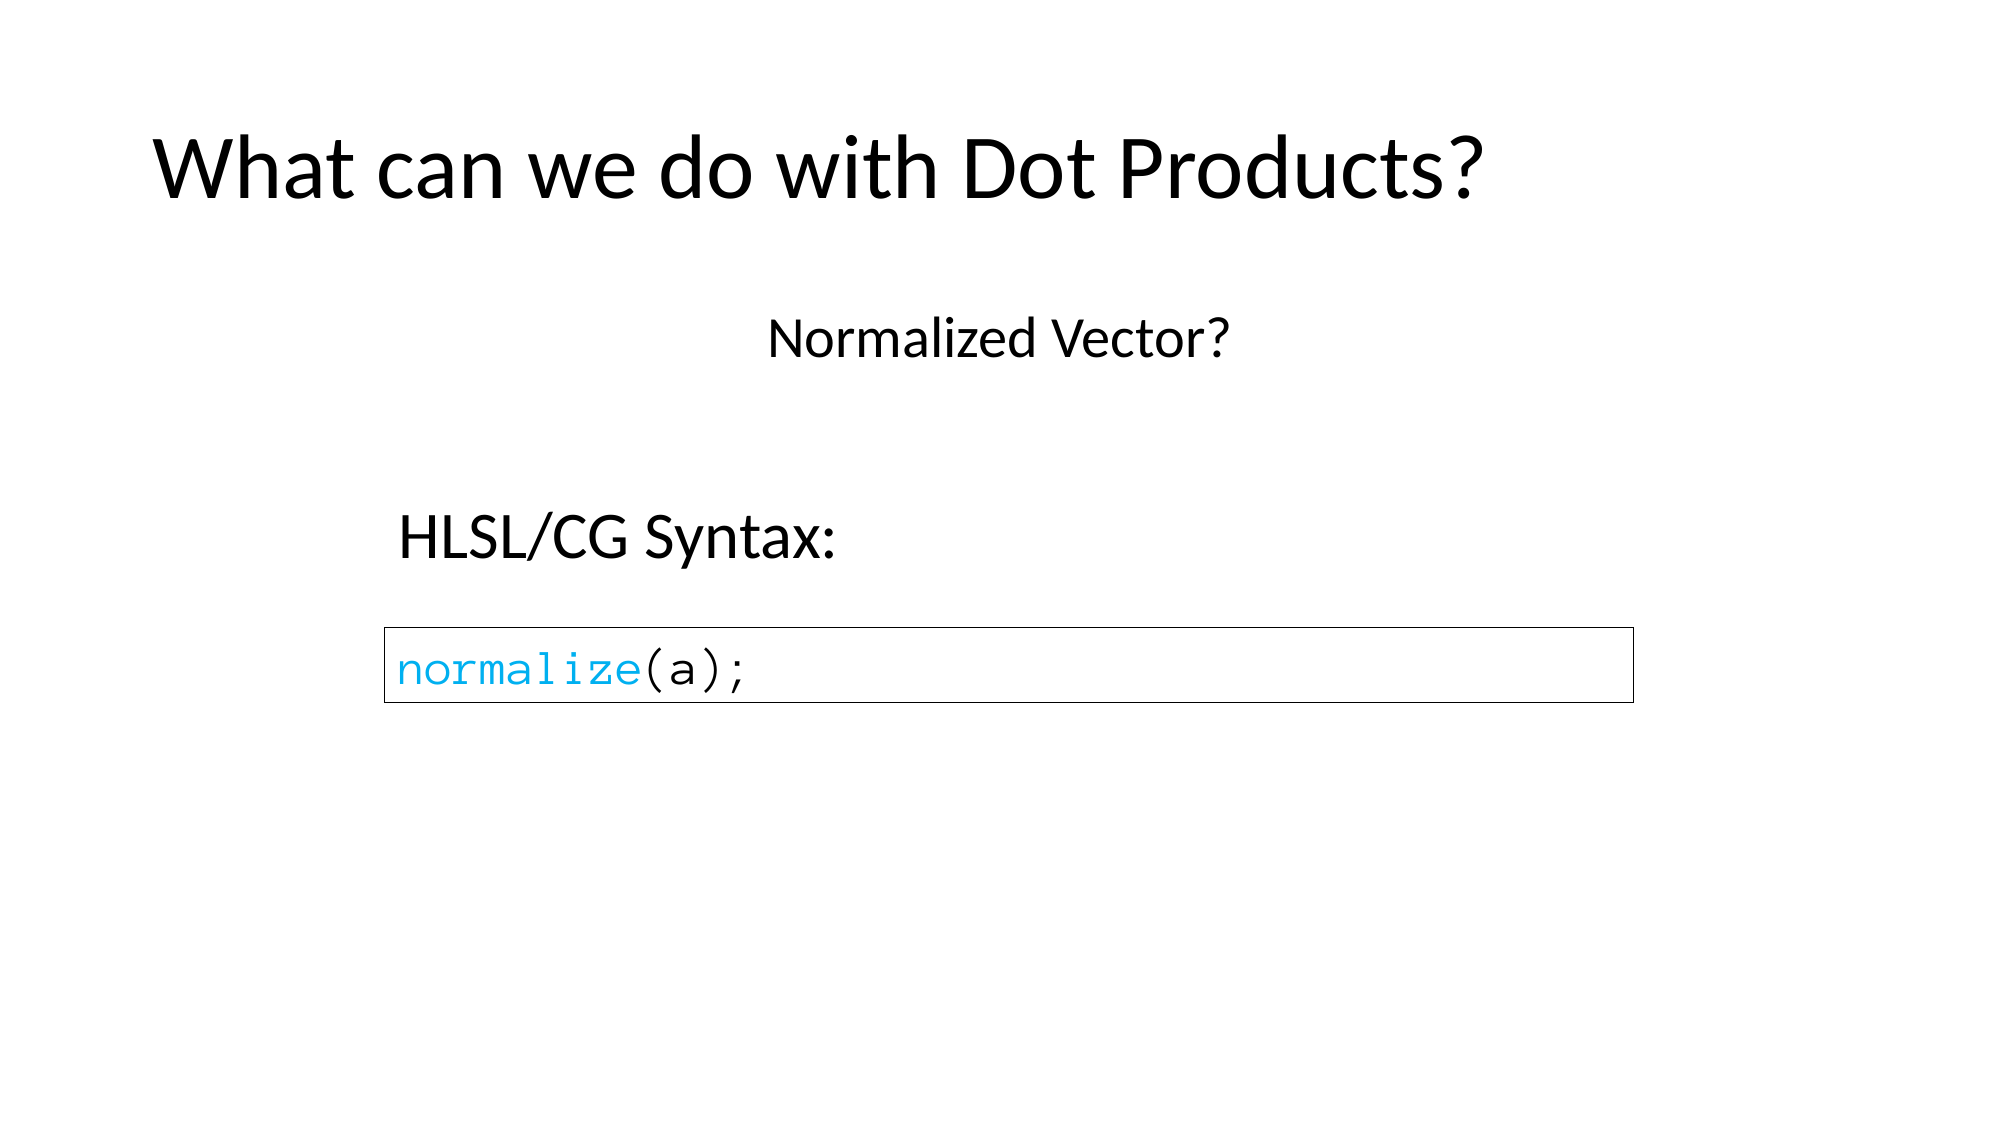

# What can we do with Dot Products?
Normalized Vector?
HLSL/CG Syntax:
normalize(a);